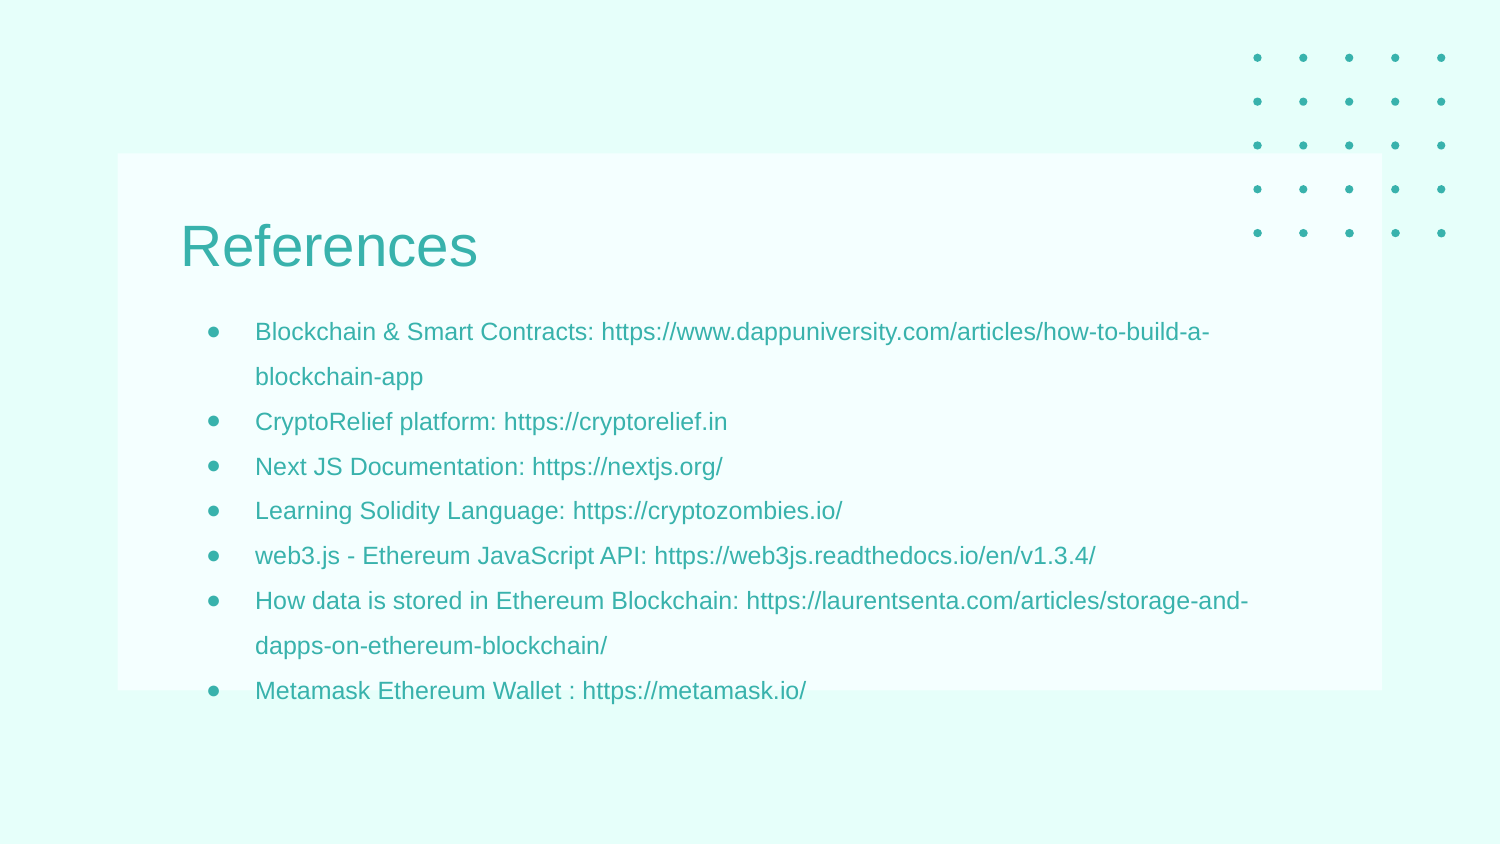

# References

Blockchain & Smart Contracts: https://www.dappuniversity.com/articles/how-to-build-a-blockchain-app
CryptoRelief platform: https://cryptorelief.in
Next JS Documentation: https://nextjs.org/
Learning Solidity Language: https://cryptozombies.io/
web3.js - Ethereum JavaScript API: https://web3js.readthedocs.io/en/v1.3.4/
How data is stored in Ethereum Blockchain: https://laurentsenta.com/articles/storage-and-dapps-on-ethereum-blockchain/
Metamask Ethereum Wallet : https://metamask.io/